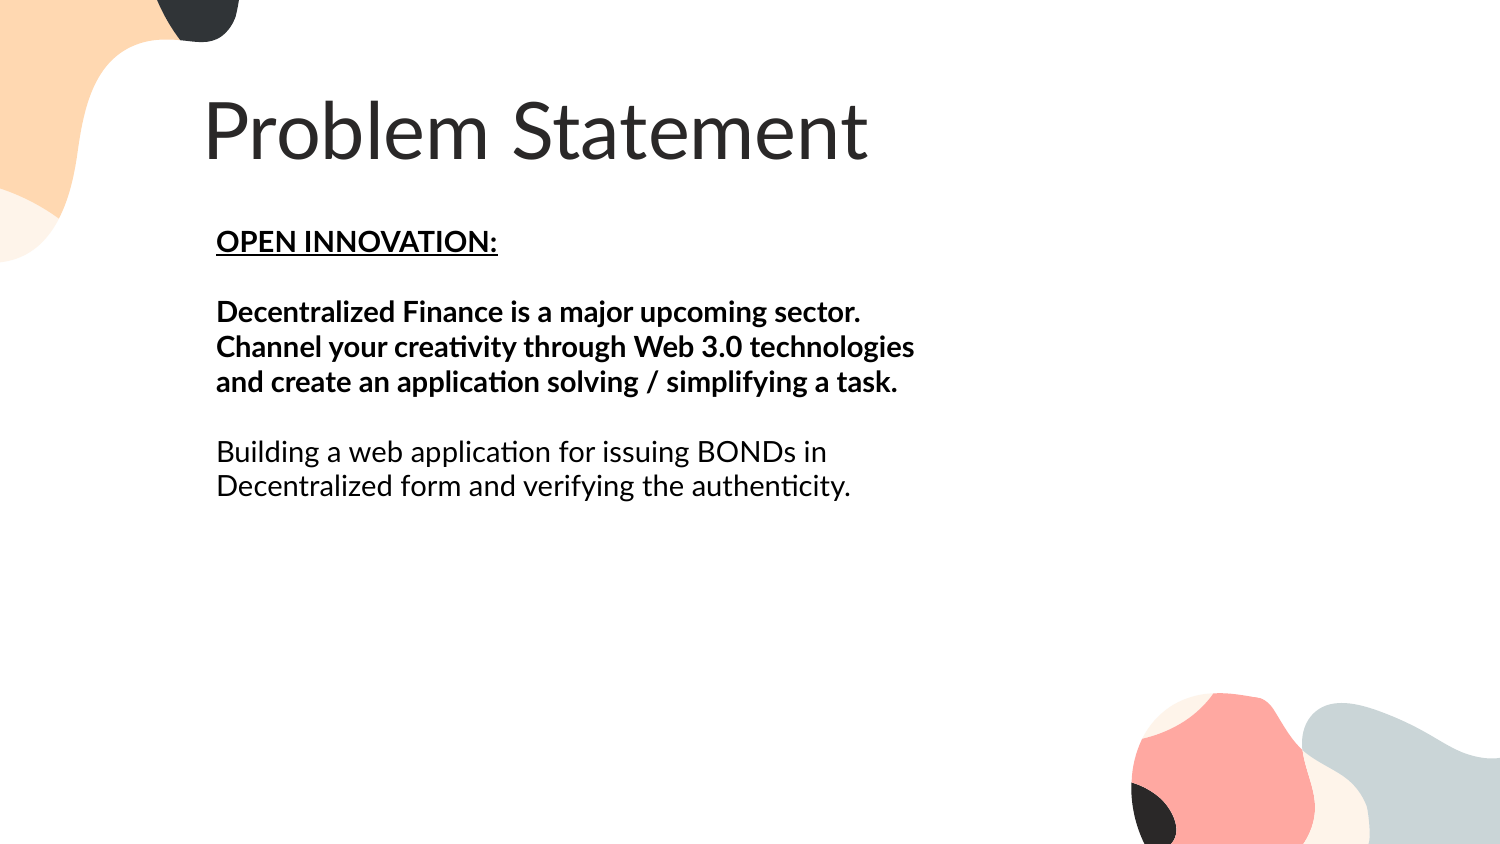

# Problem Statement
OPEN INNOVATION:

Decentralized Finance is a major upcoming sector.
Channel your creativity through Web 3.0 technologies and create an application solving / simplifying a task.

Building a web application for issuing BONDs in Decentralized form and verifying the authenticity.